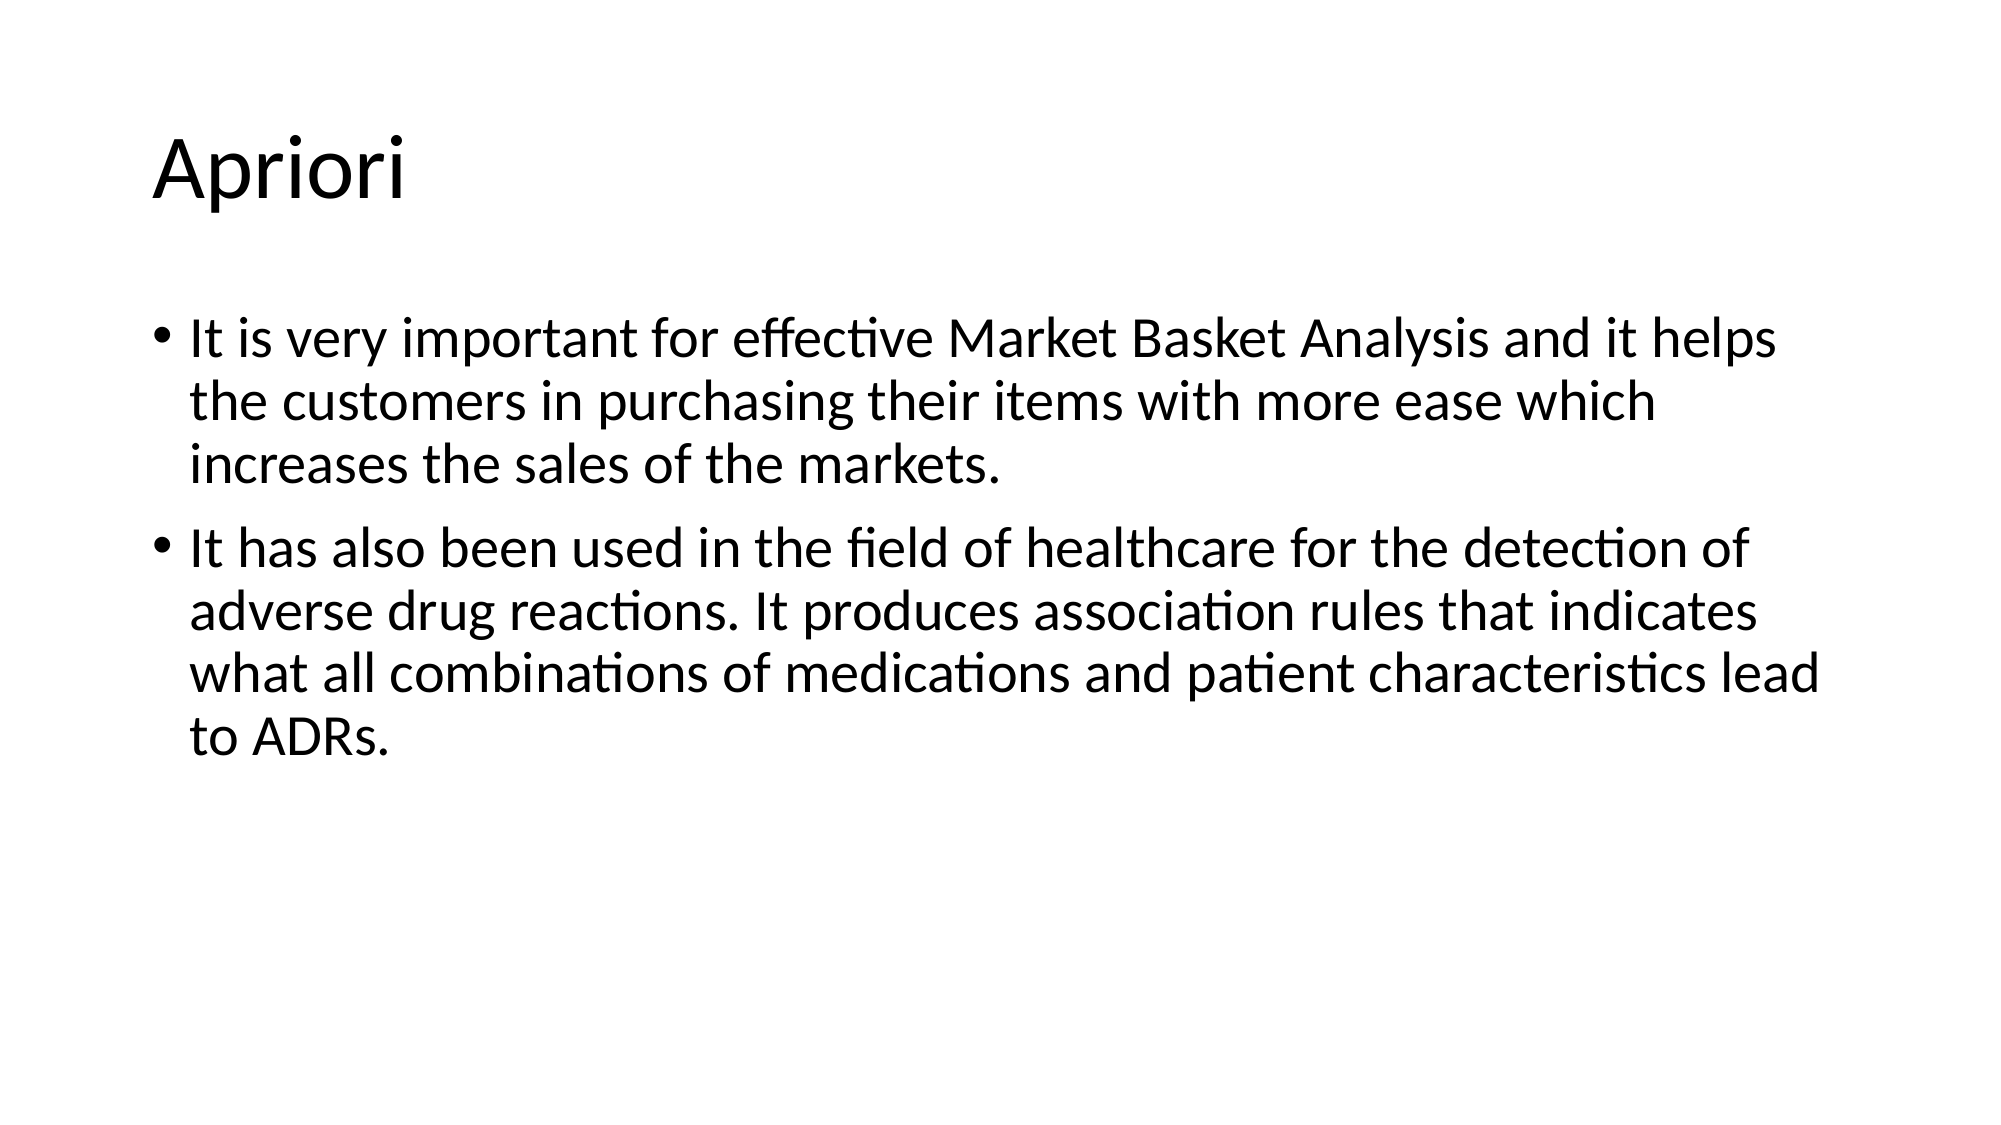

# Apriori
It is very important for effective Market Basket Analysis and it helps the customers in purchasing their items with more ease which increases the sales of the markets.
It has also been used in the field of healthcare for the detection of adverse drug reactions. It produces association rules that indicates what all combinations of medications and patient characteristics lead to ADRs.